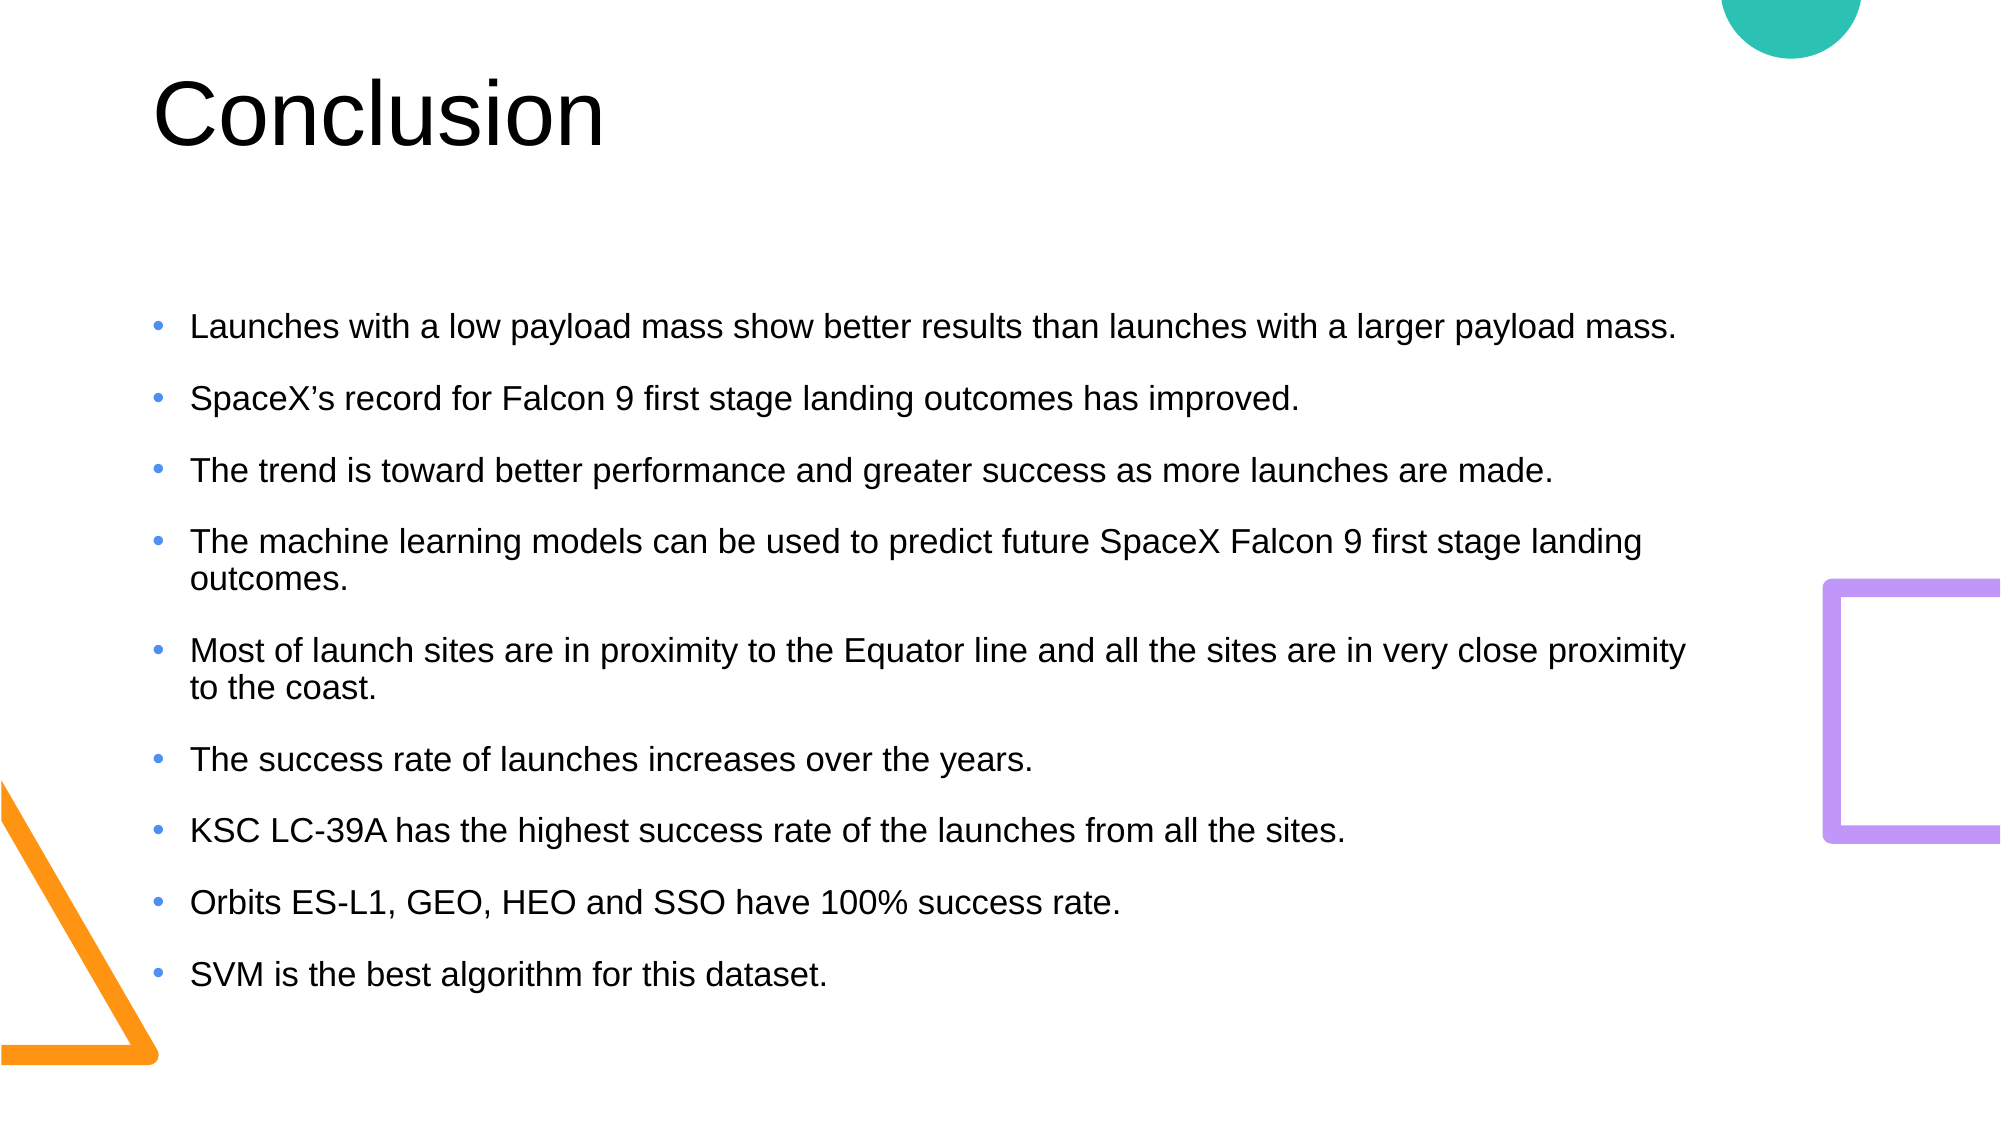

# Conclusion
Launches with a low payload mass show better results than launches with a larger payload mass.
SpaceX’s record for Falcon 9 first stage landing outcomes has improved.
The trend is toward better performance and greater success as more launches are made.
The machine learning models can be used to predict future SpaceX Falcon 9 first stage landing outcomes.
Most of launch sites are in proximity to the Equator line and all the sites are in very close proximity to the coast.
The success rate of launches increases over the years.
KSC LC-39A has the highest success rate of the launches from all the sites.
Orbits ES-L1, GEO, HEO and SSO have 100% success rate.
SVM is the best algorithm for this dataset.